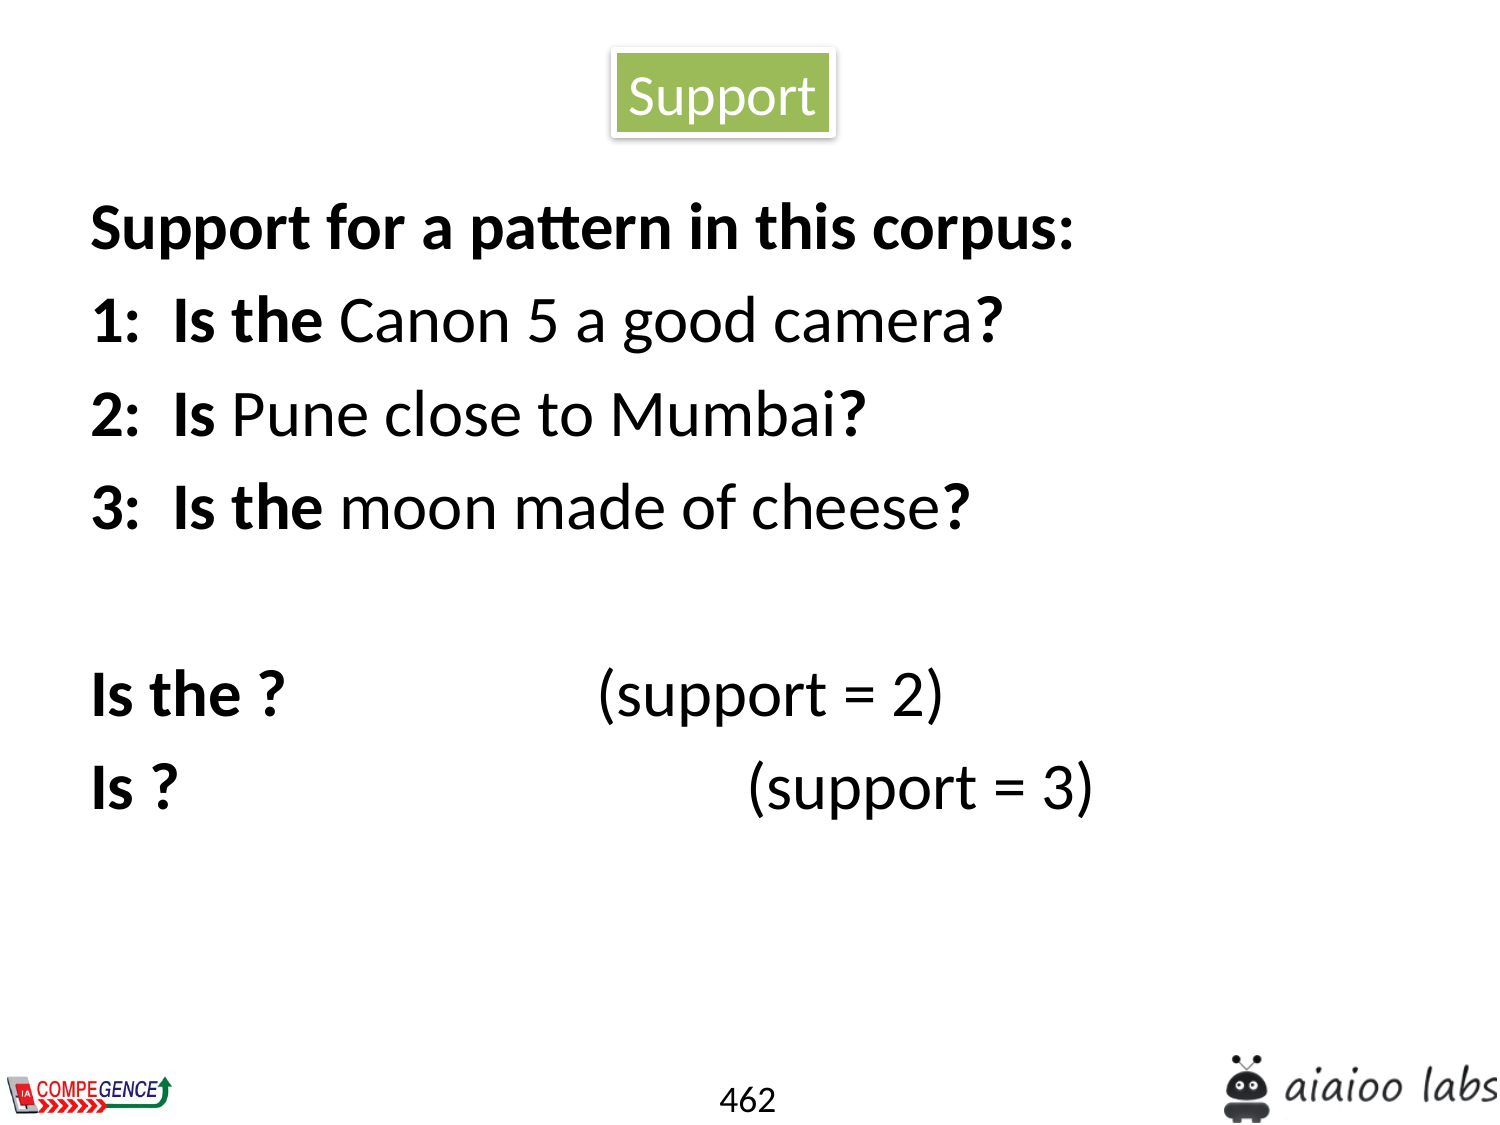

Support
Support for a pattern in this corpus:
1:  Is the Canon 5 a good camera?
2:  Is Pune close to Mumbai?
3:  Is the moon made of cheese?

Is the ?			(support = 2)
Is ?				(support = 3)